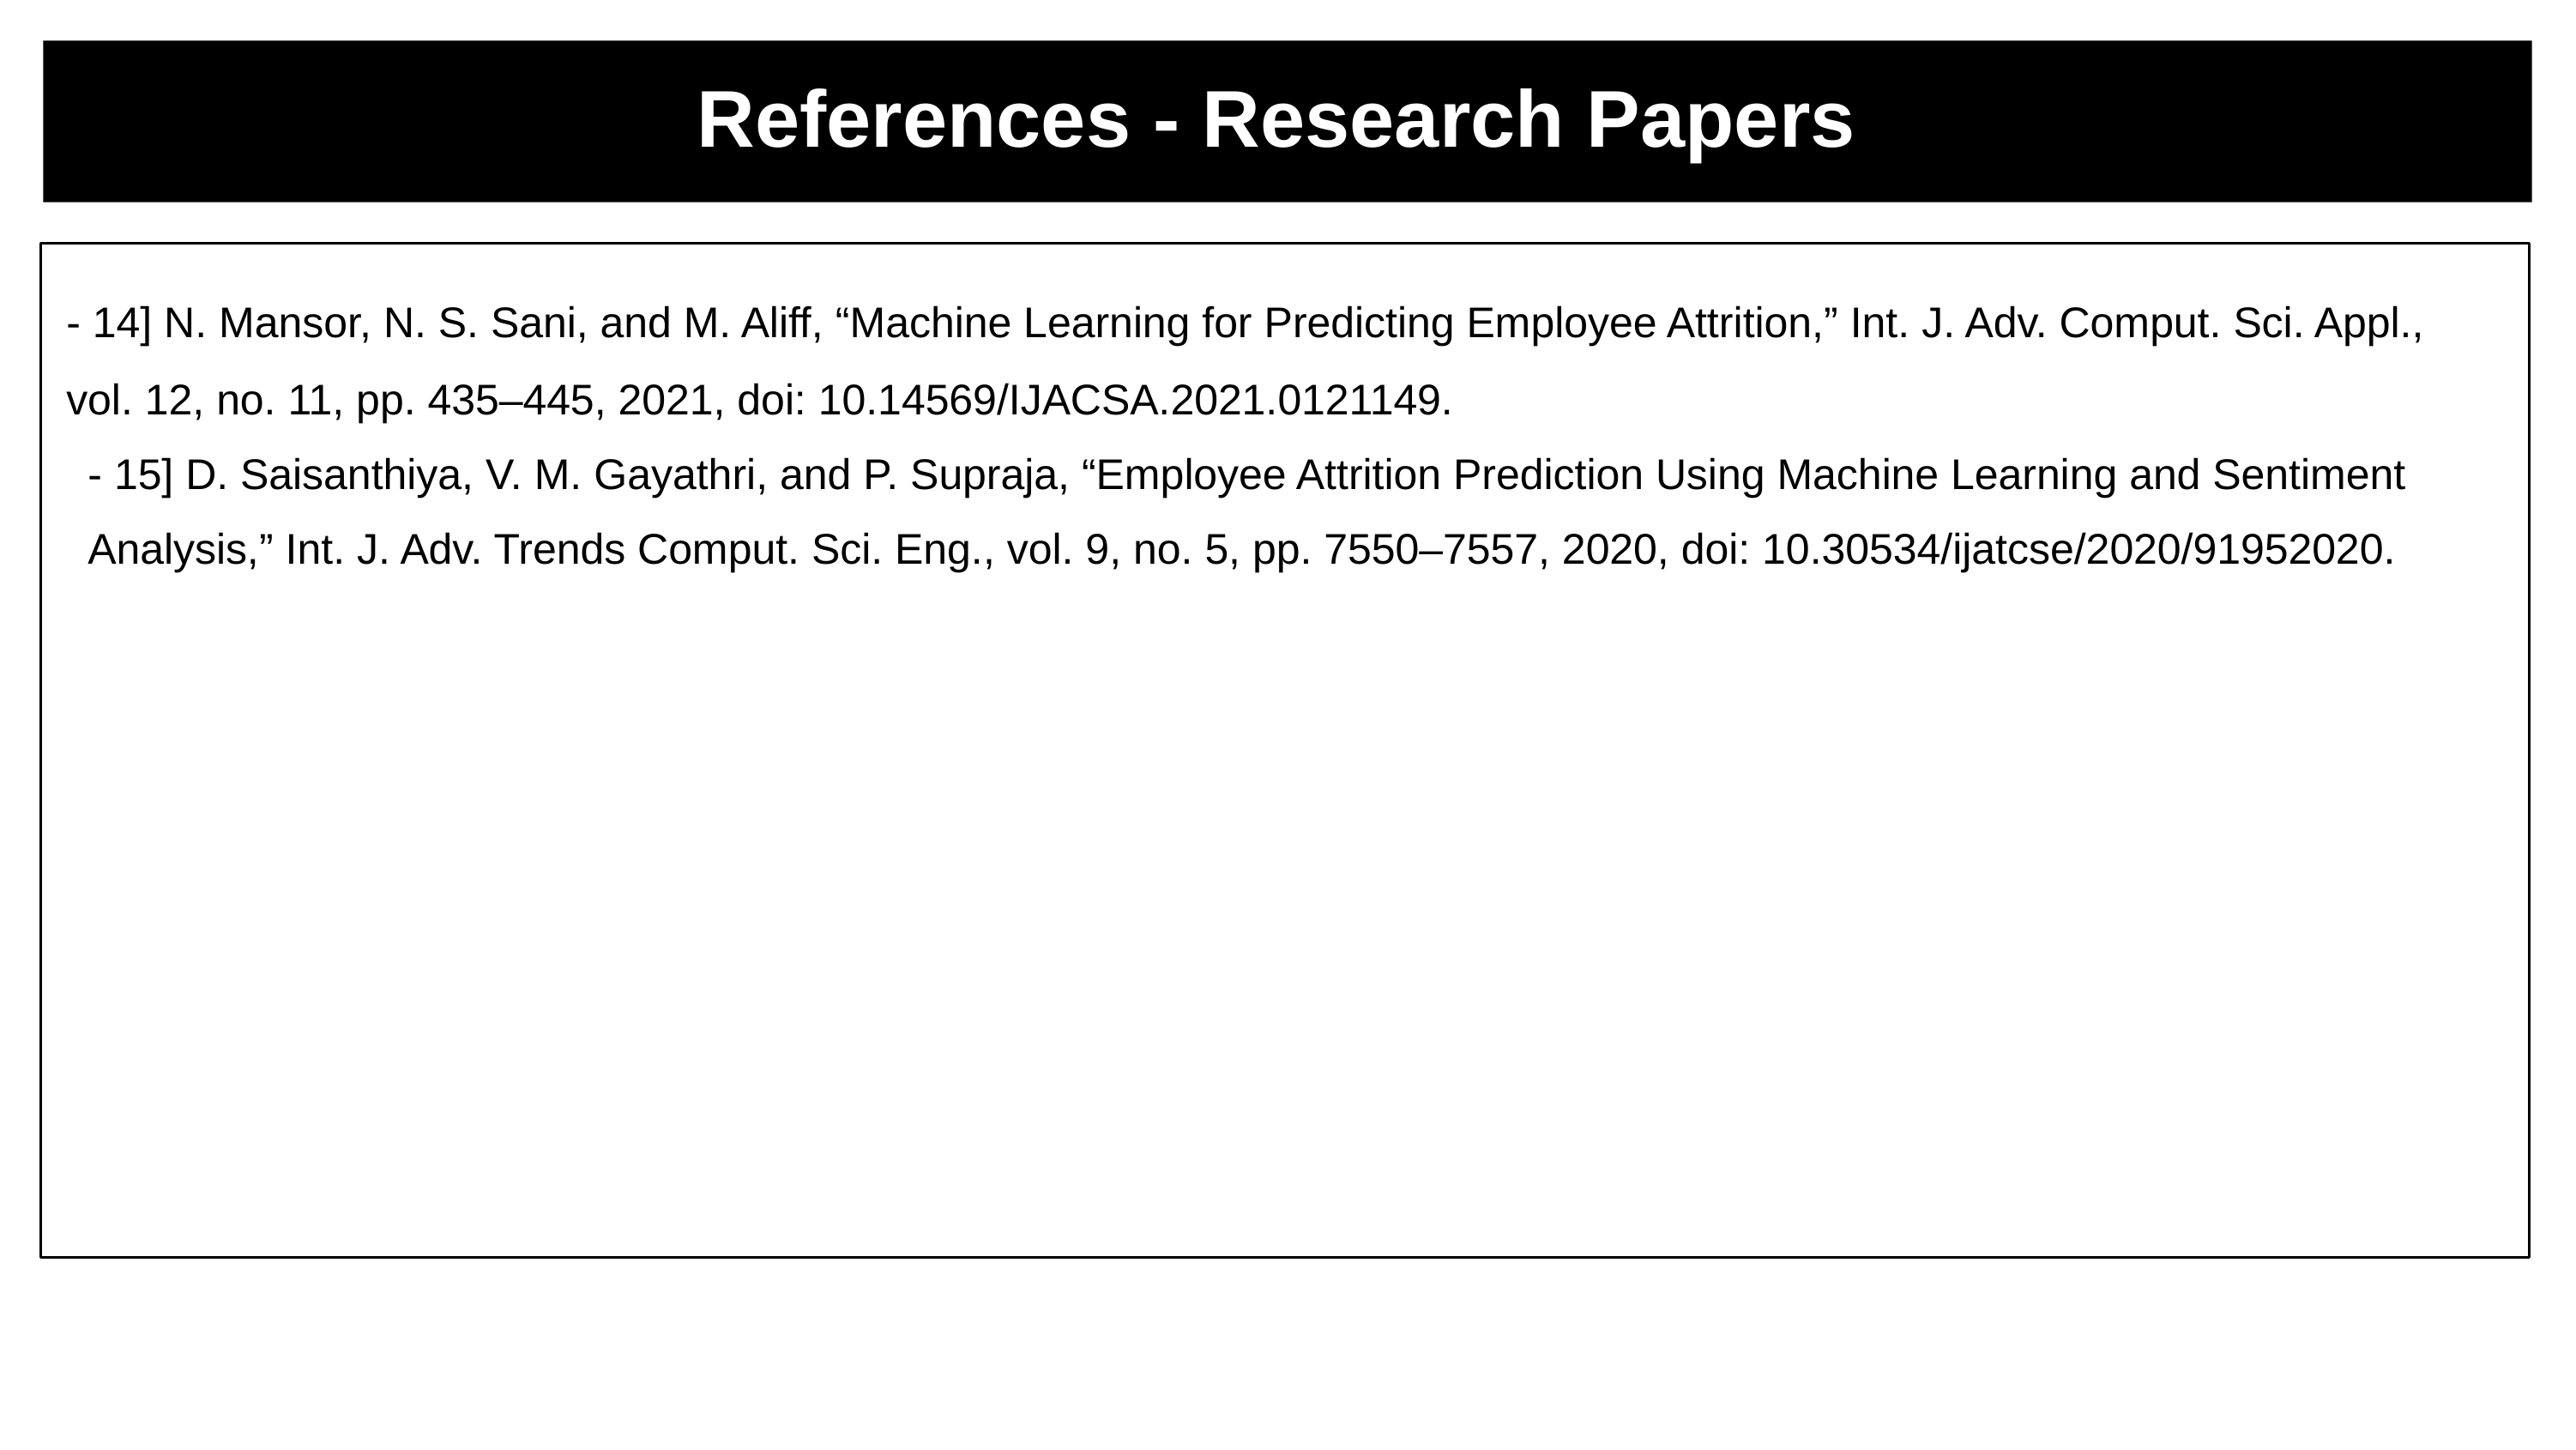

# References - Research Papers
- 14] N. Mansor, N. S. Sani, and M. Aliff, “Machine Learning for Predicting Employee Attrition,” Int. J. Adv. Comput. Sci. Appl., vol. 12, no. 11, pp. 435–445, 2021, doi: 10.14569/IJACSA.2021.0121149.
- 15] D. Saisanthiya, V. M. Gayathri, and P. Supraja, “Employee Attrition Prediction Using Machine Learning and Sentiment Analysis,” Int. J. Adv. Trends Comput. Sci. Eng., vol. 9, no. 5, pp. 7550–7557, 2020, doi: 10.30534/ijatcse/2020/91952020.